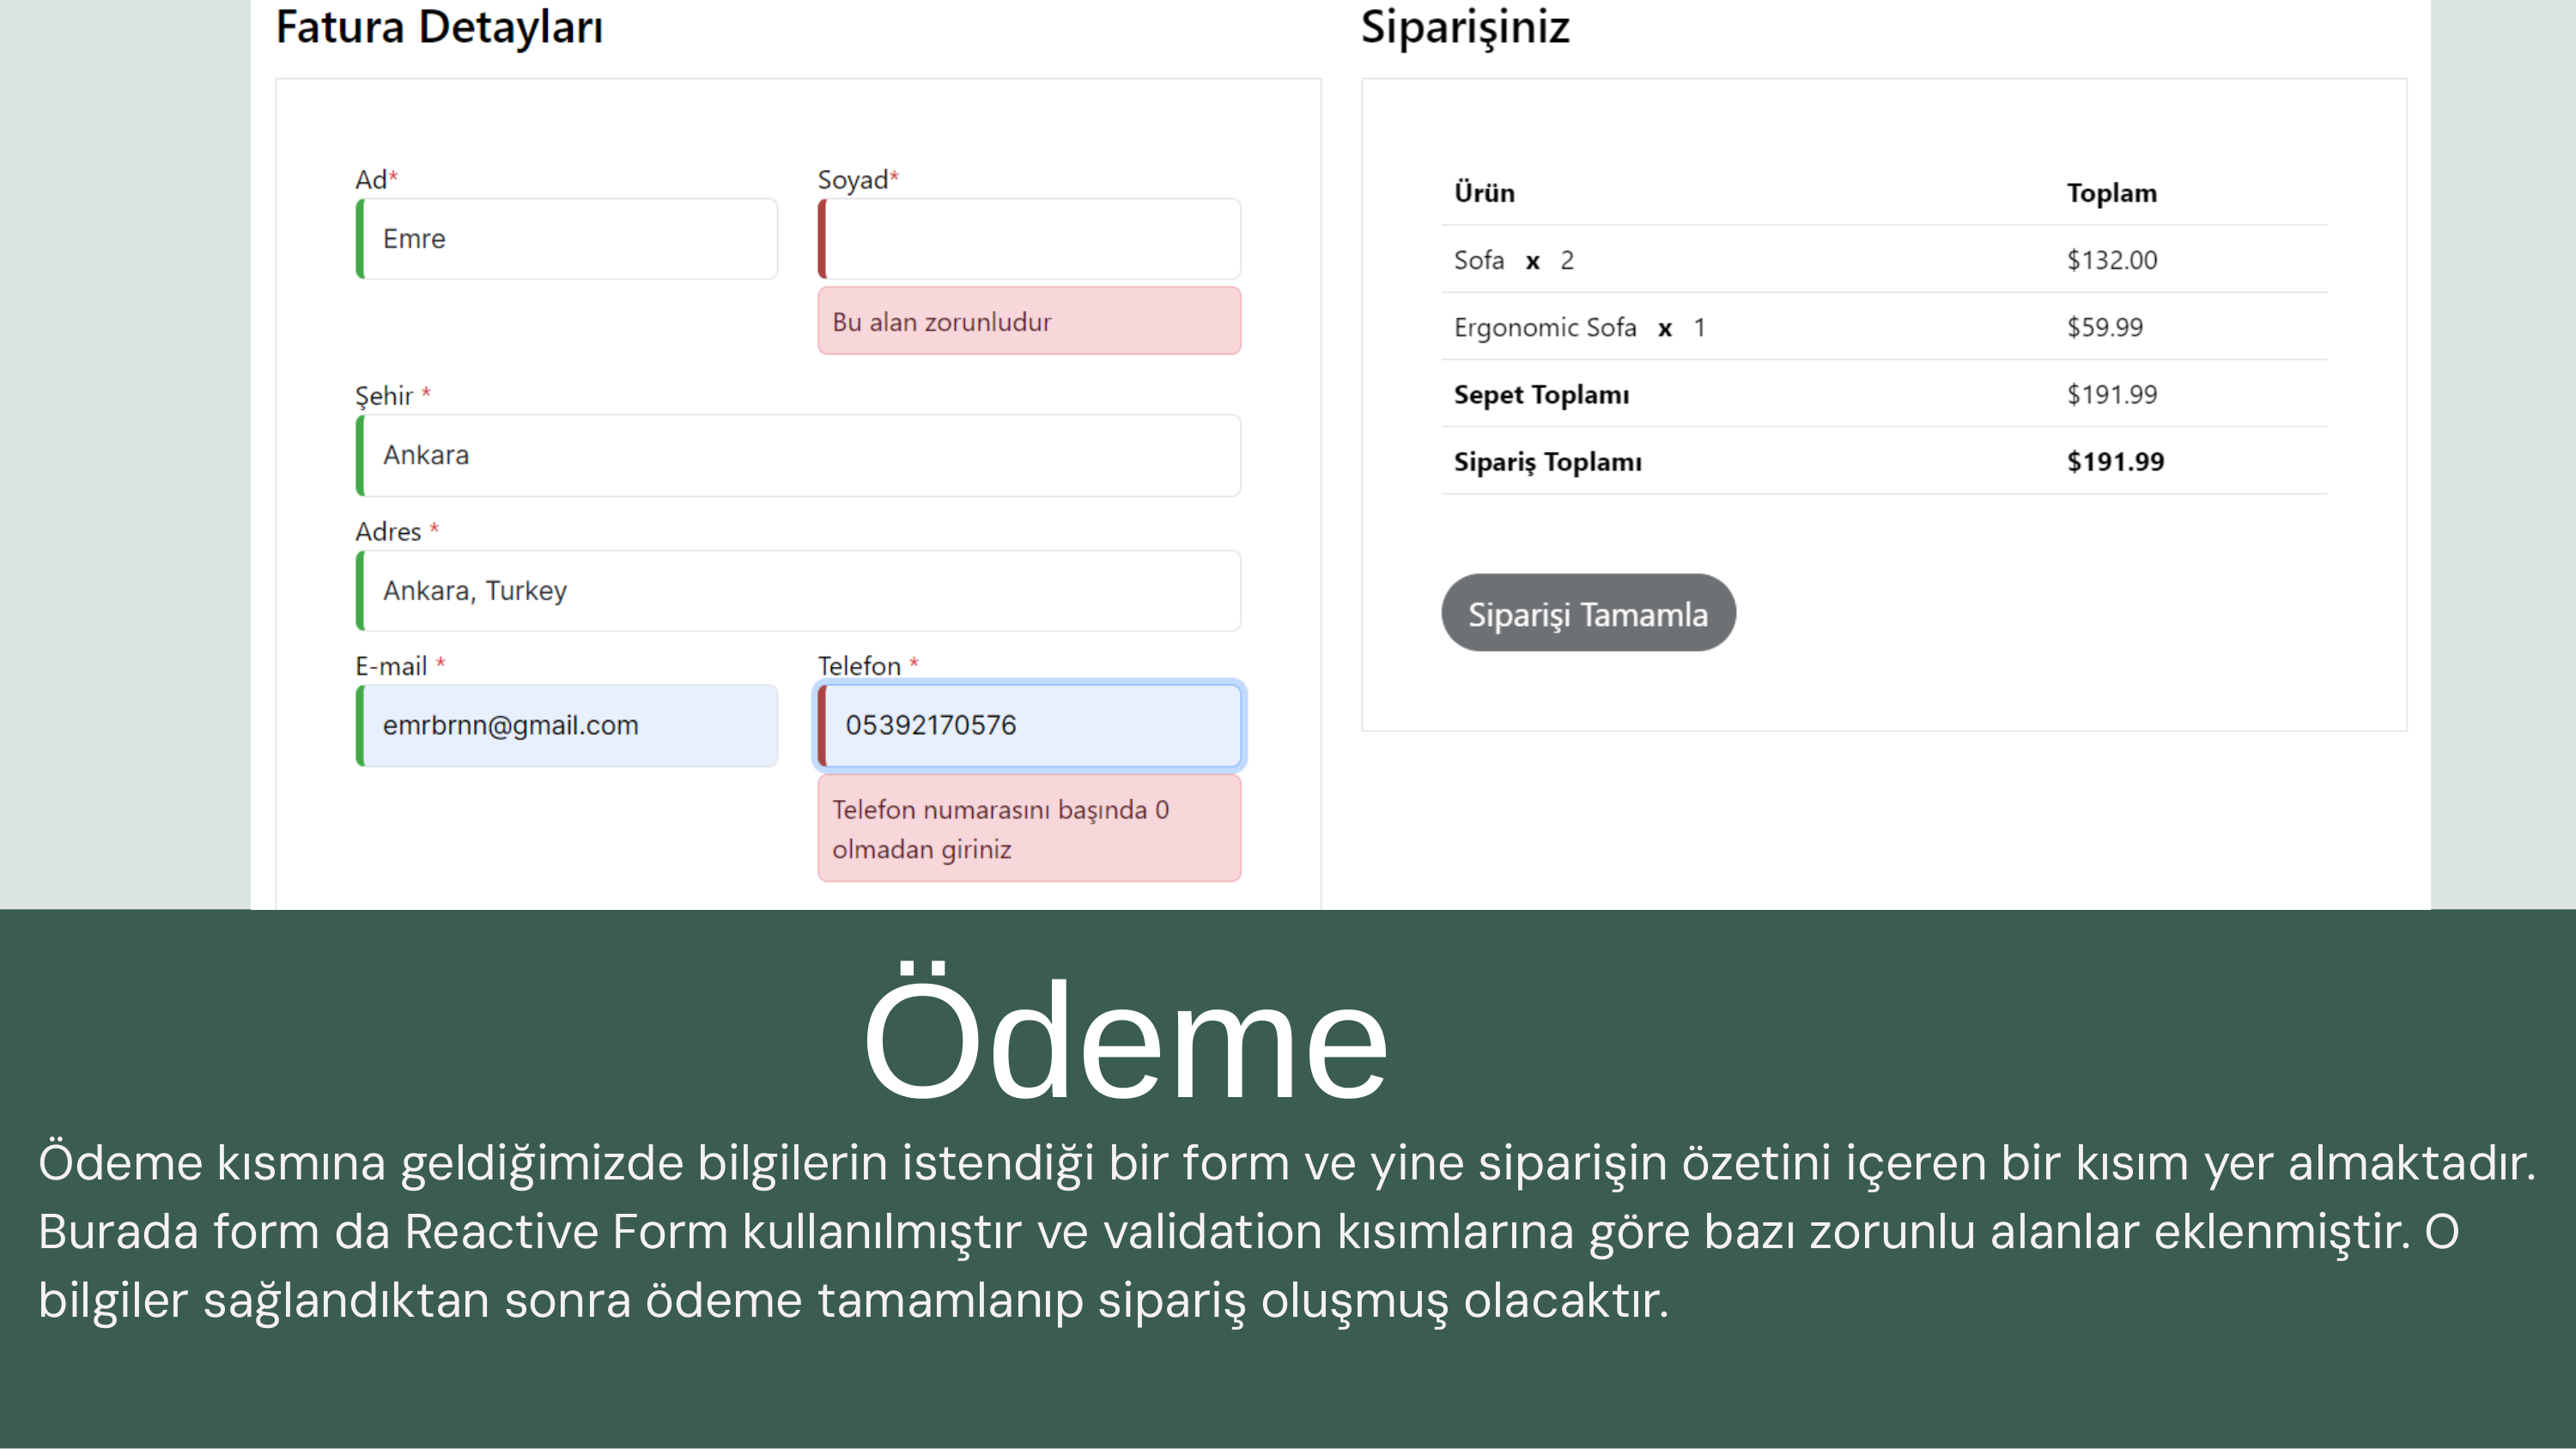

Ödeme
Ödeme kısmına geldiğimizde bilgilerin istendiği bir form ve yine siparişin özetini içeren bir kısım yer almaktadır. Burada form da Reactive Form kullanılmıştır ve validation kısımlarına göre bazı zorunlu alanlar eklenmiştir. O bilgiler sağlandıktan sonra ödeme tamamlanıp sipariş oluşmuş olacaktır.